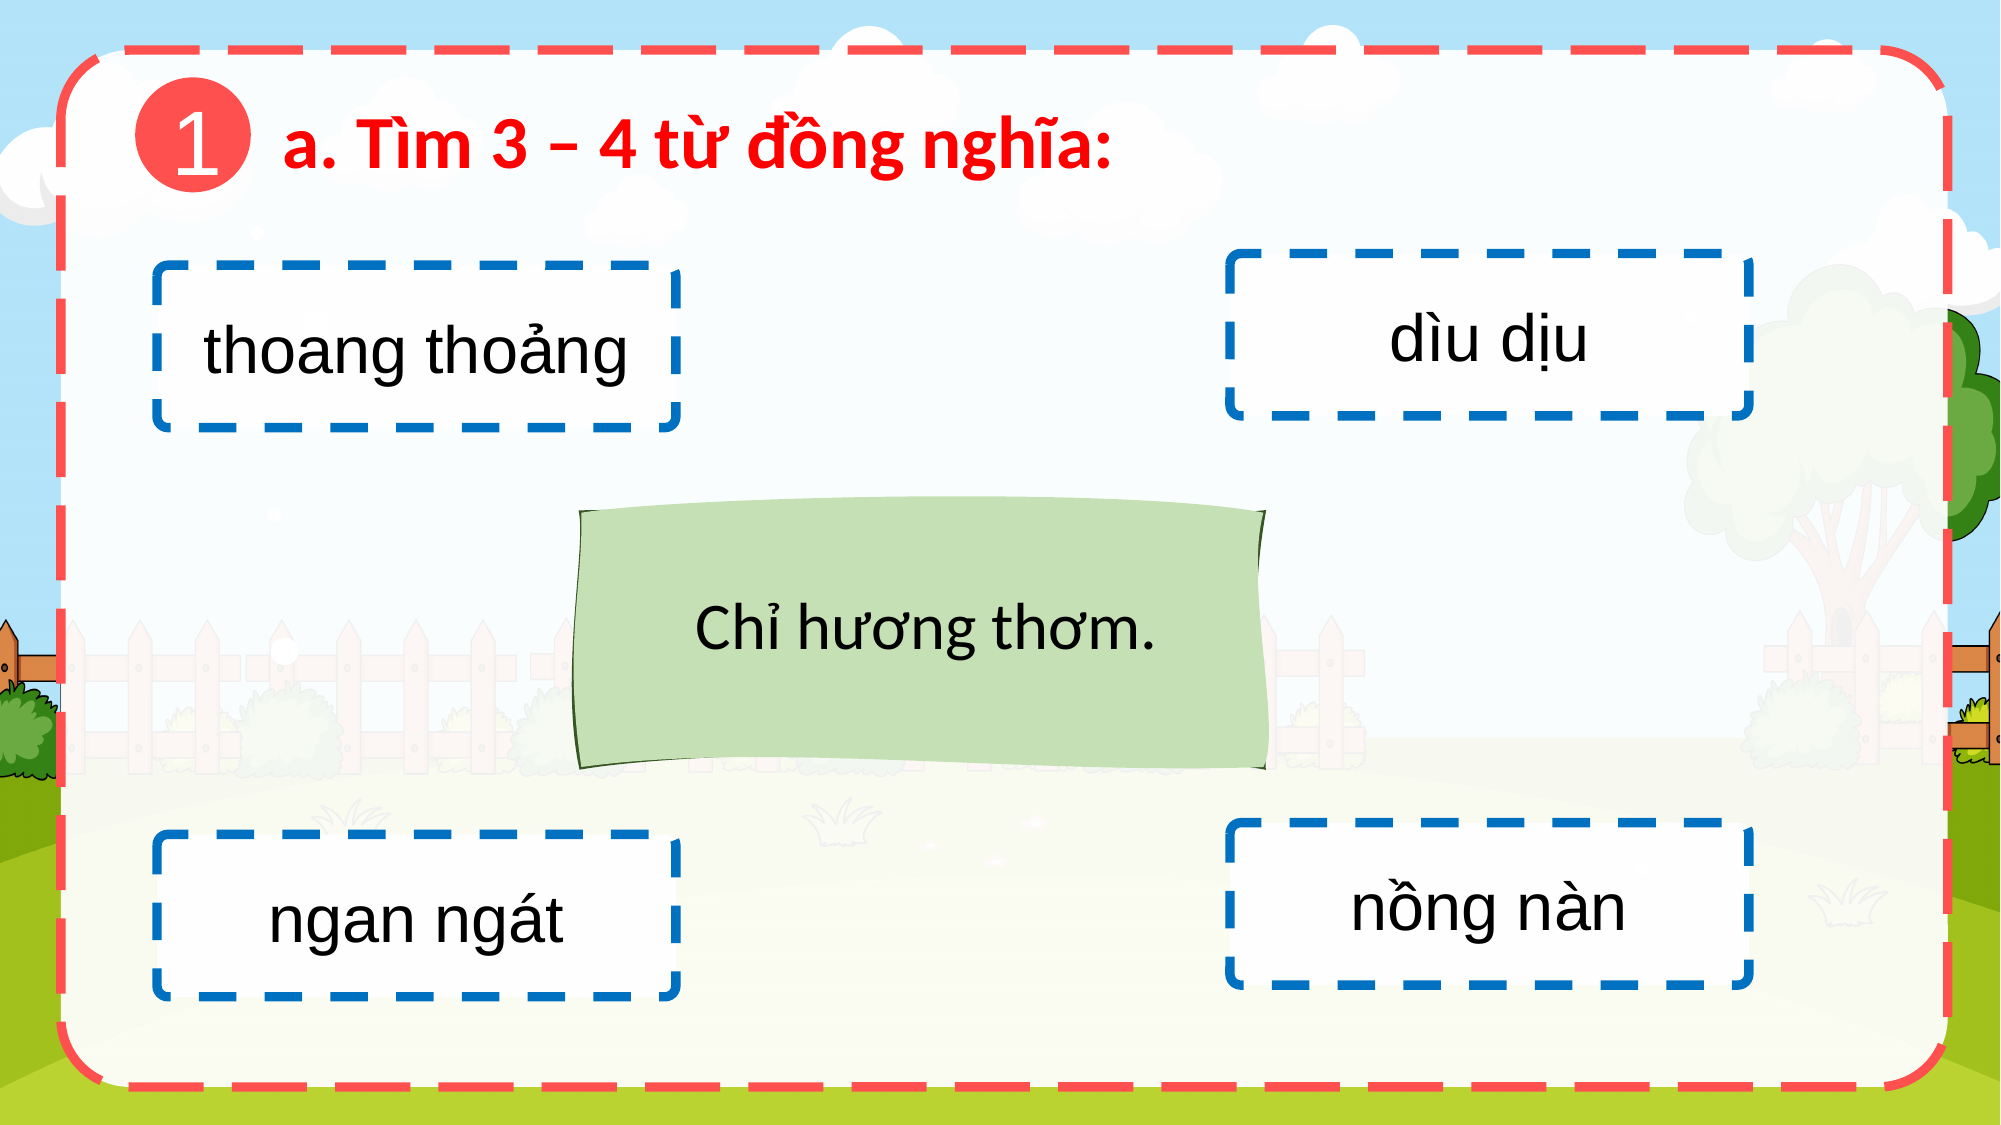

1

a. Tìm 3 – 4 từ đồng nghĩa:
dìu dịu
thoang thoảng

 Chỉ hương thơm.
nồng nàn
ngan ngát